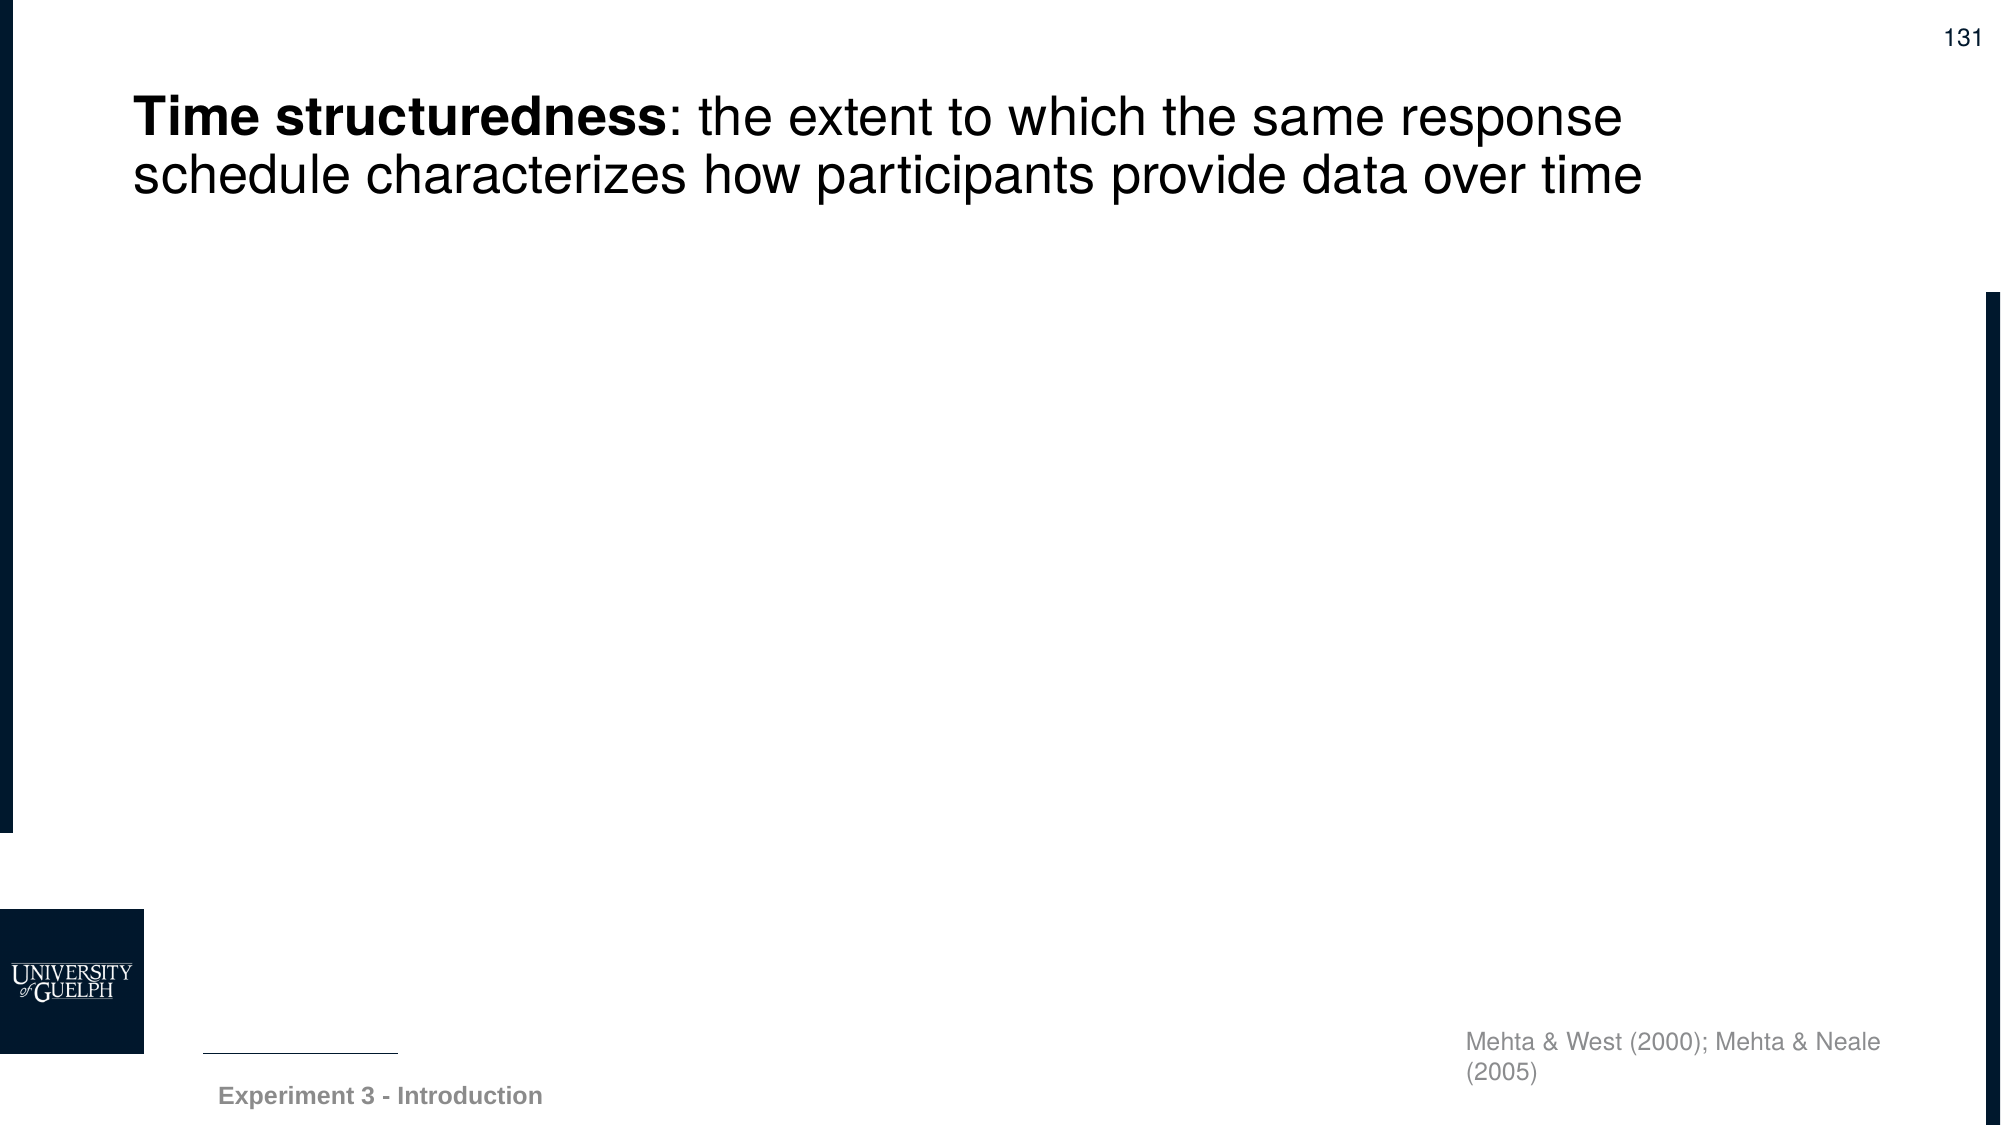

# Time structuredness: the extent to which the same response schedule characterizes how participants provide data over time
Mehta & West (2000); Mehta & Neale (2005)
Experiment 3 - Introduction